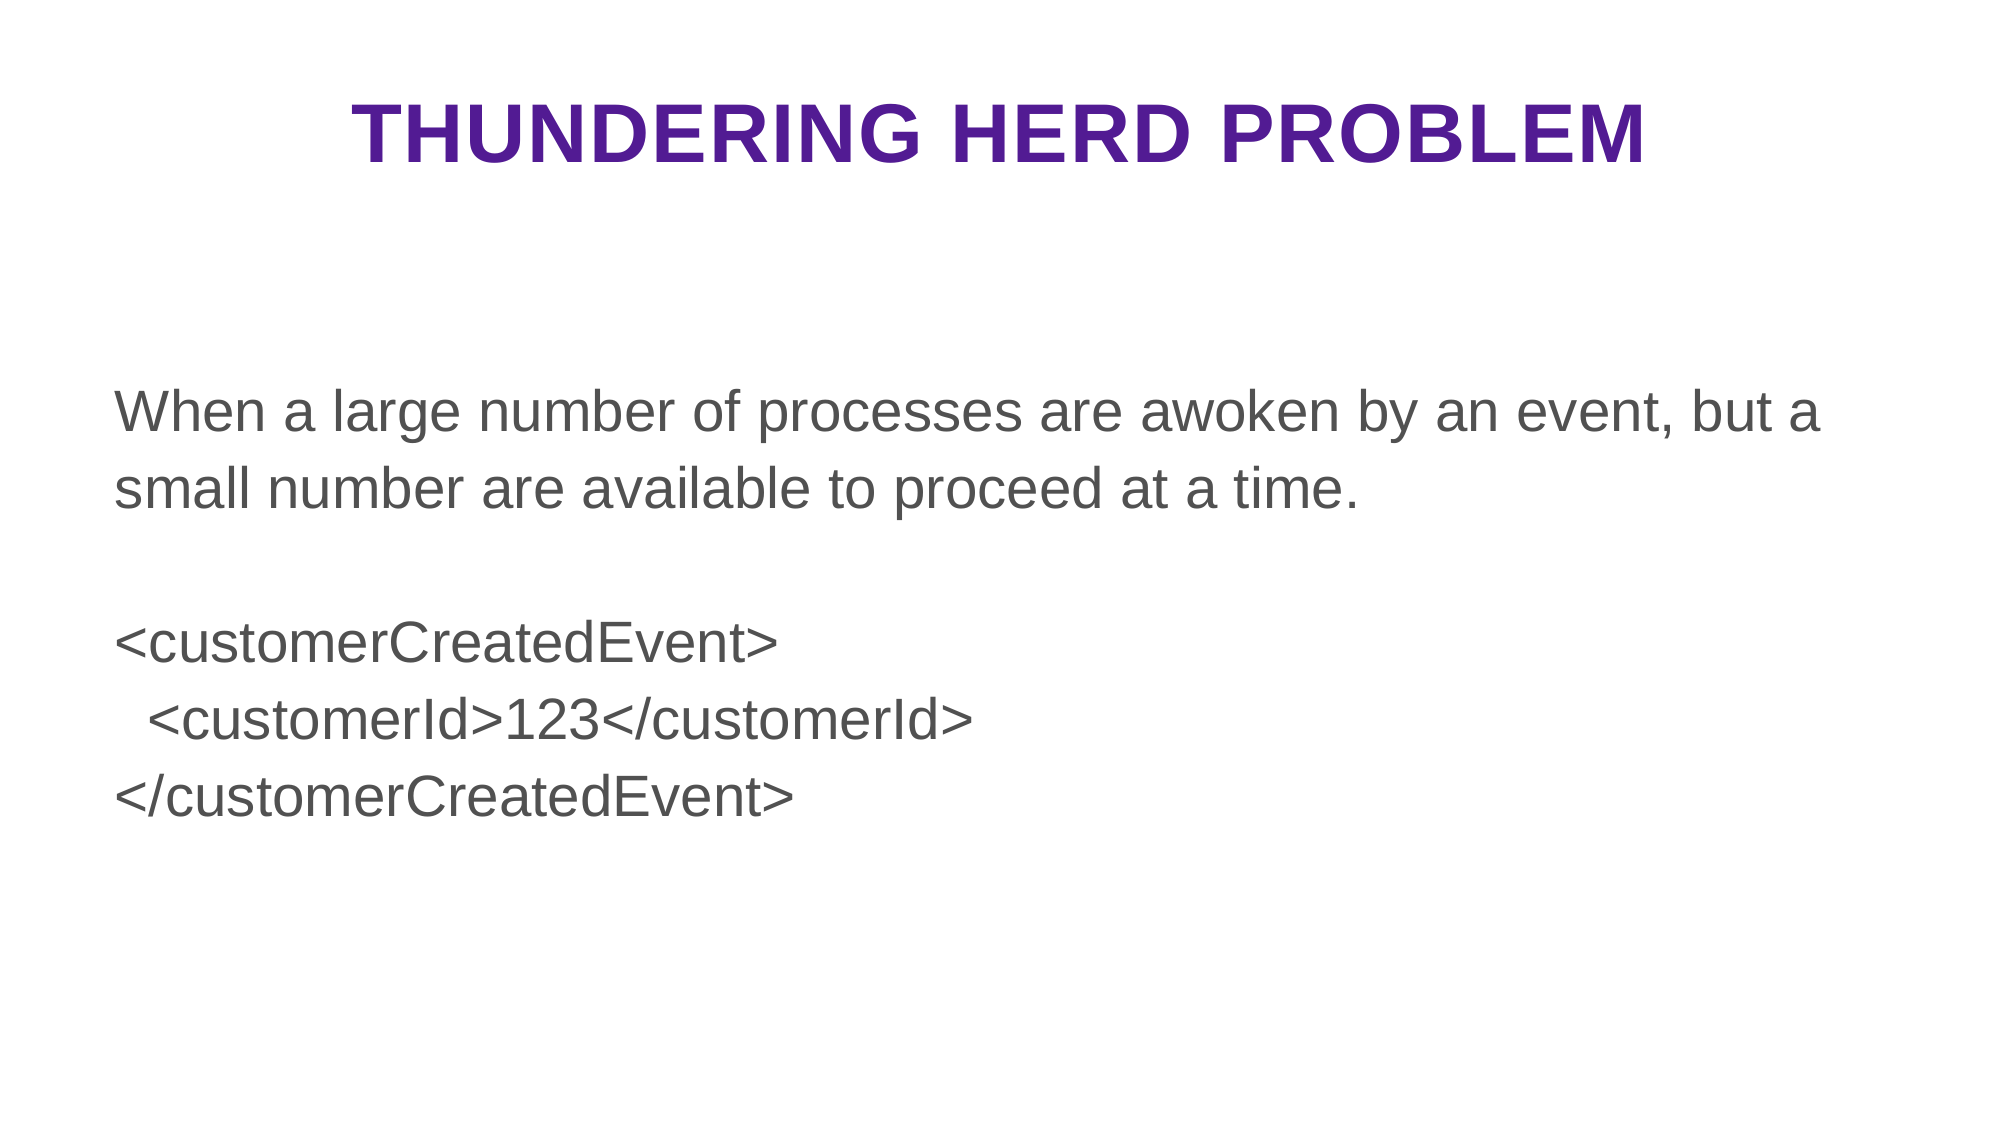

# THUNDERING HERD PROBLEM
When a large number of processes are awoken by an event, but a small number are available to proceed at a time.

<customerCreatedEvent>
  <customerId>123</customerId>
</customerCreatedEvent>